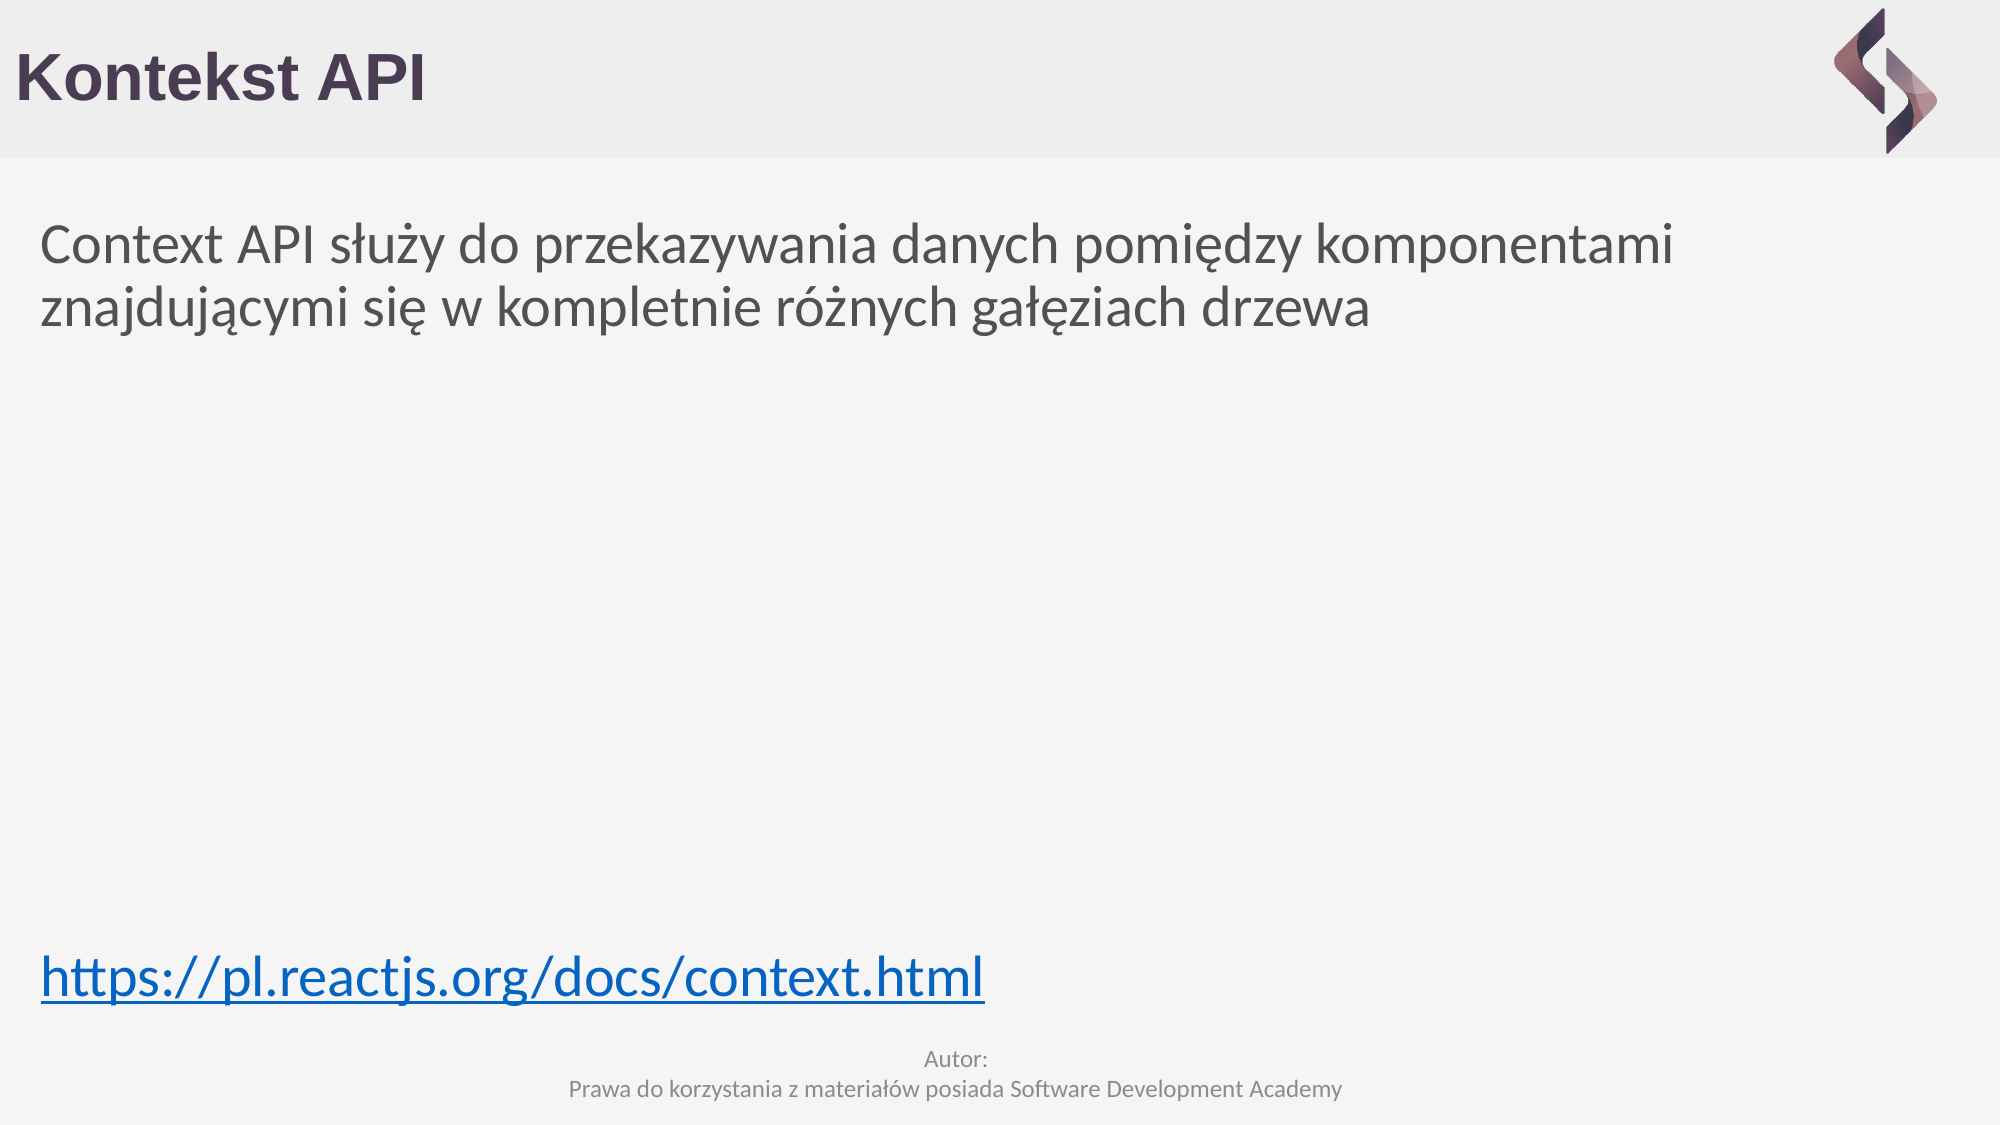

# Kontekst API
Context API służy do przekazywania danych pomiędzy komponentami znajdującymi się w kompletnie różnych gałęziach drzewa

https://pl.reactjs.org/docs/context.html
Autor:
Prawa do korzystania z materiałów posiada Software Development Academy